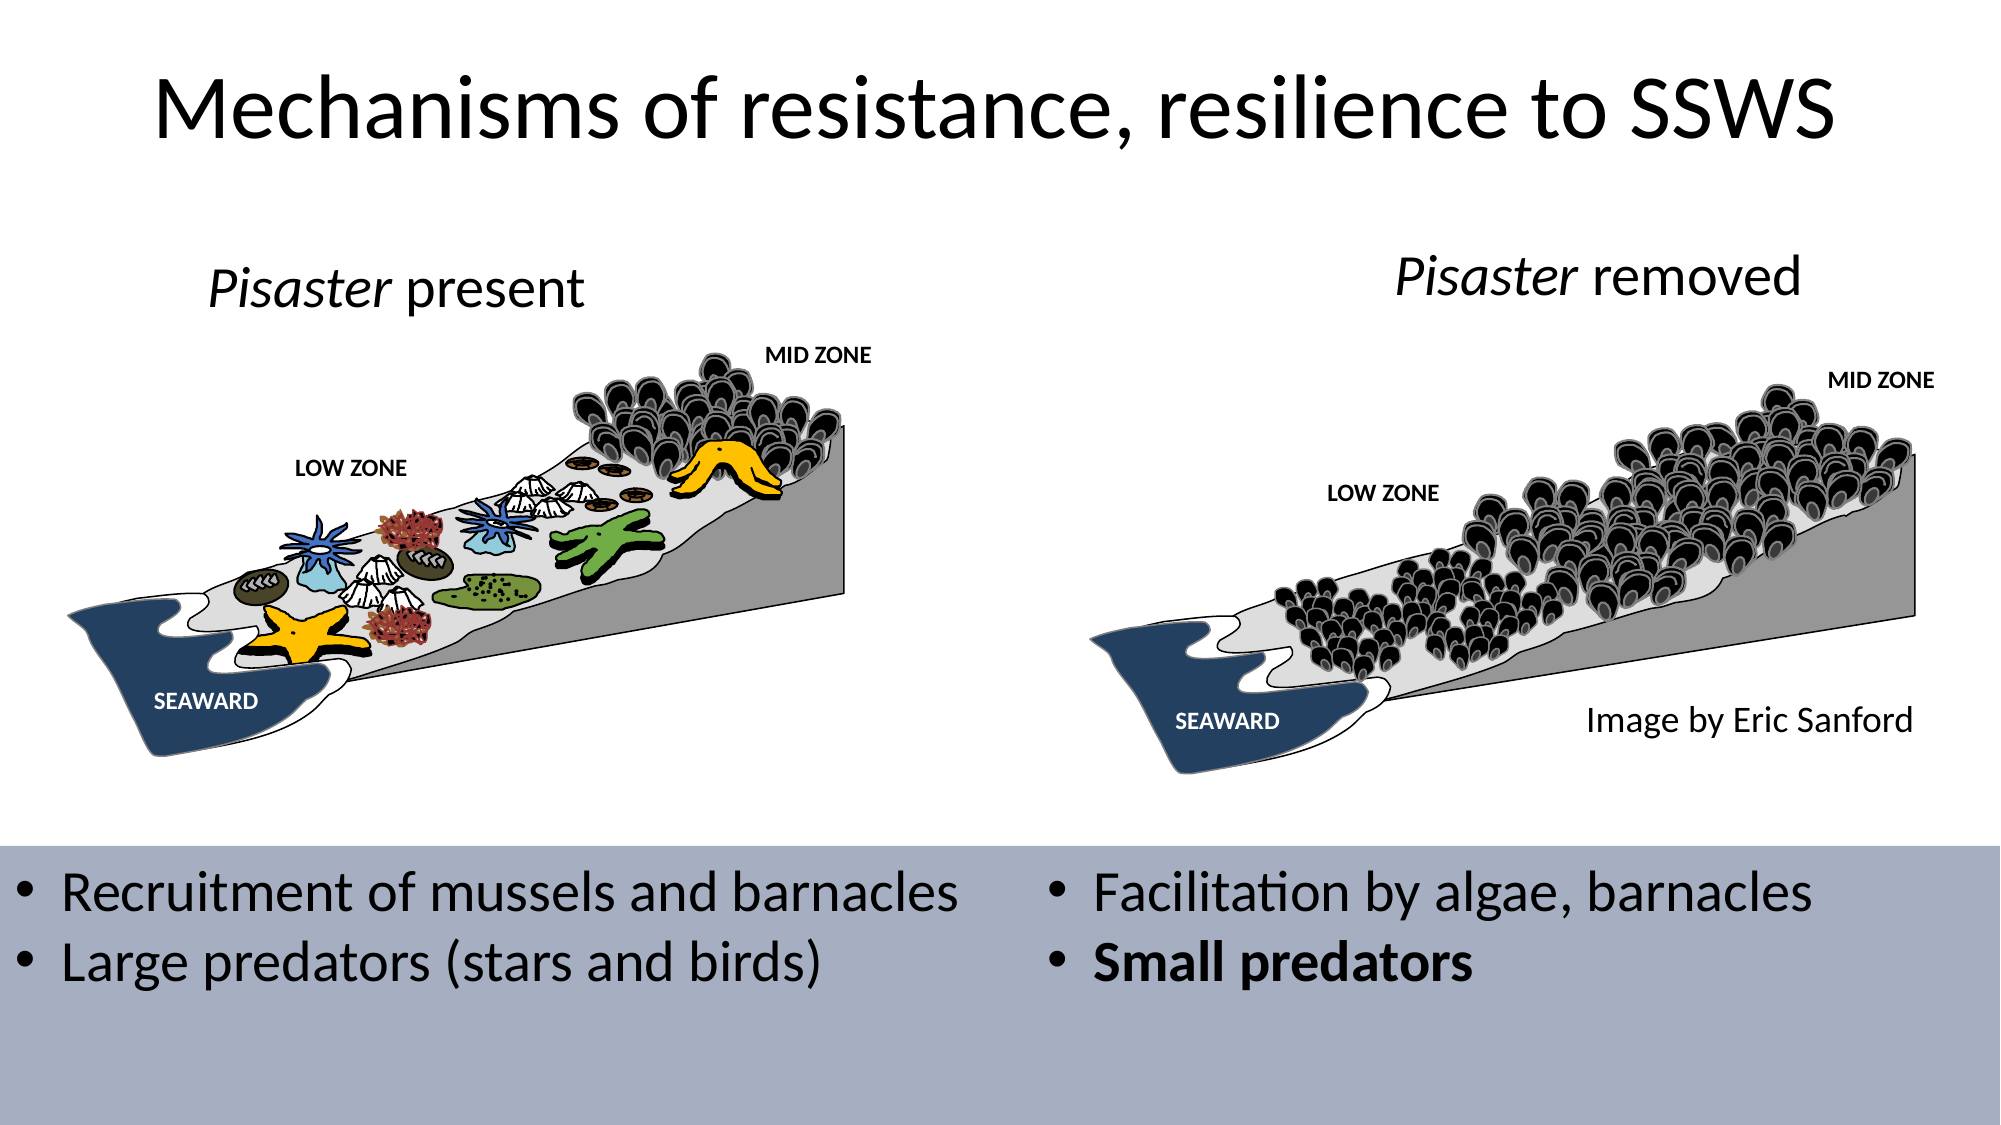

# Mechanisms of resistance, resilience to SSWS

Pisaster removed
MID ZONE

LOW ZONE
SEAWARD
Pisaster present
MID ZONE

.
.
.
.
.
.
.
.
.
.
.
.
.
.
.
.
.
.
.
.
.
.

.

.

LOW ZONE
SEAWARD
Image by Eric Sanford
Recruitment of mussels and barnacles
Large predators (stars and birds)

Facilitation by algae, barnacles
Small predators